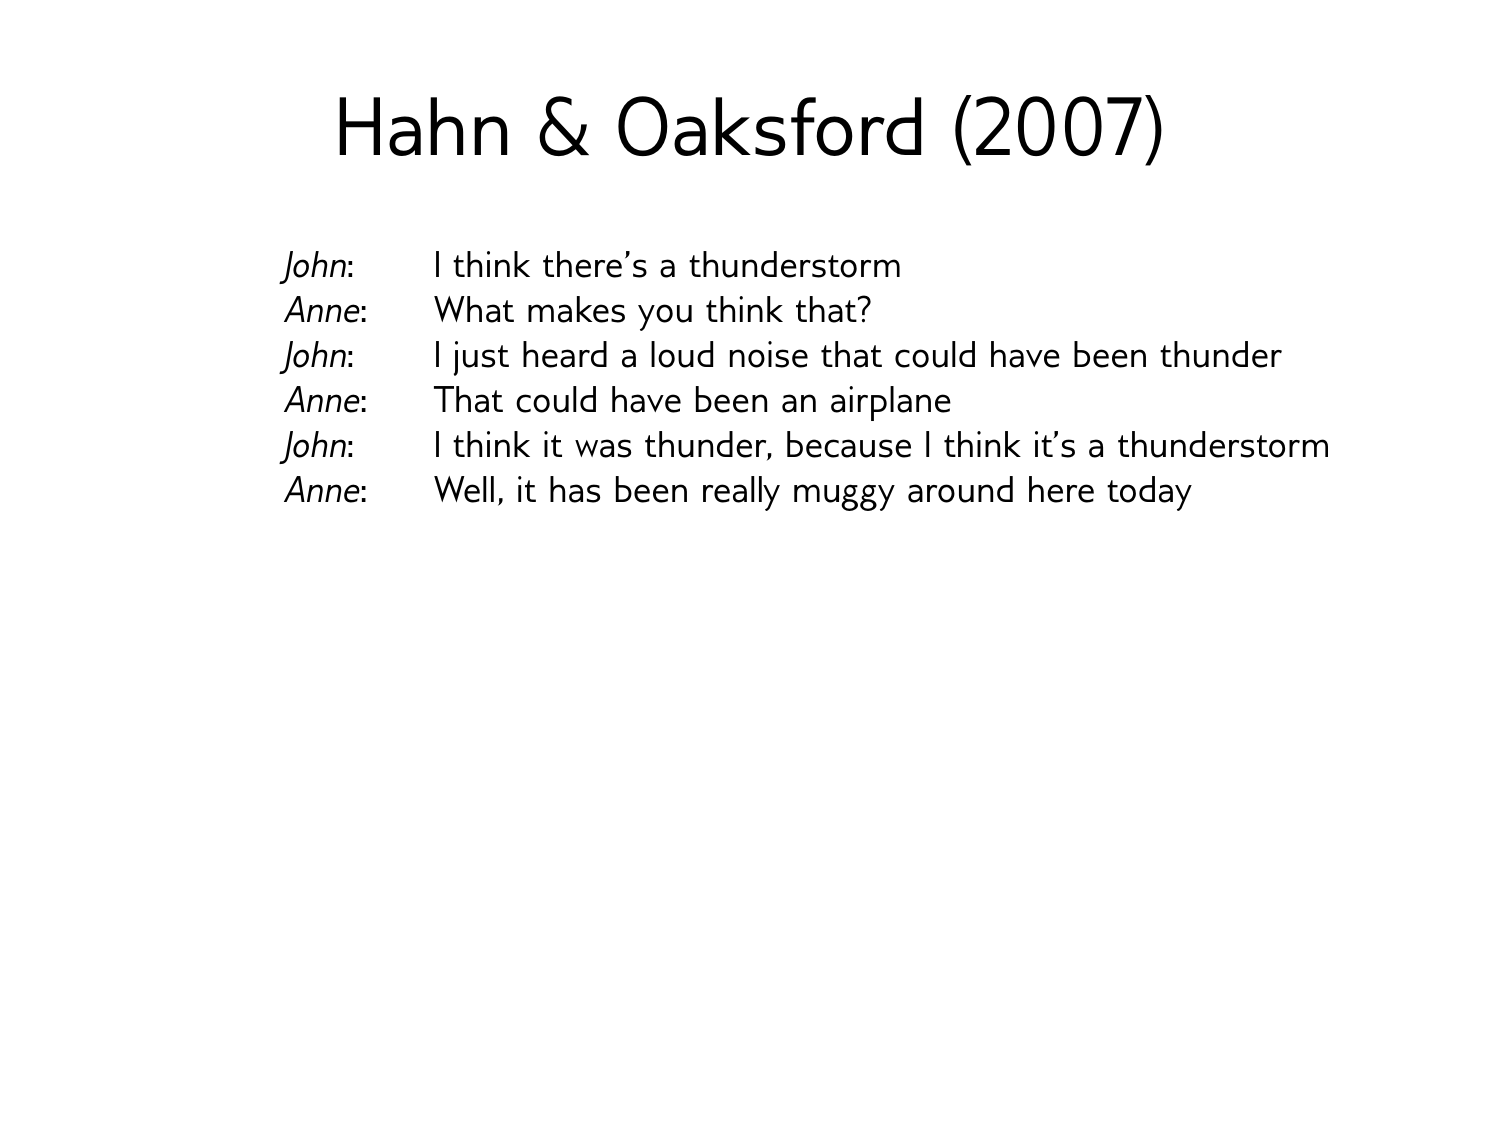

# Hahn & Oaksford (2007)
John:	I think there’s a thunderstorm
Anne: 	What makes you think that?
John:	I just heard a loud noise that could have been thunder
Anne: 	That could have been an airplane
John:	I think it was thunder, because I think it’s a thunderstorm
Anne: 	Well, it has been really muggy around here today